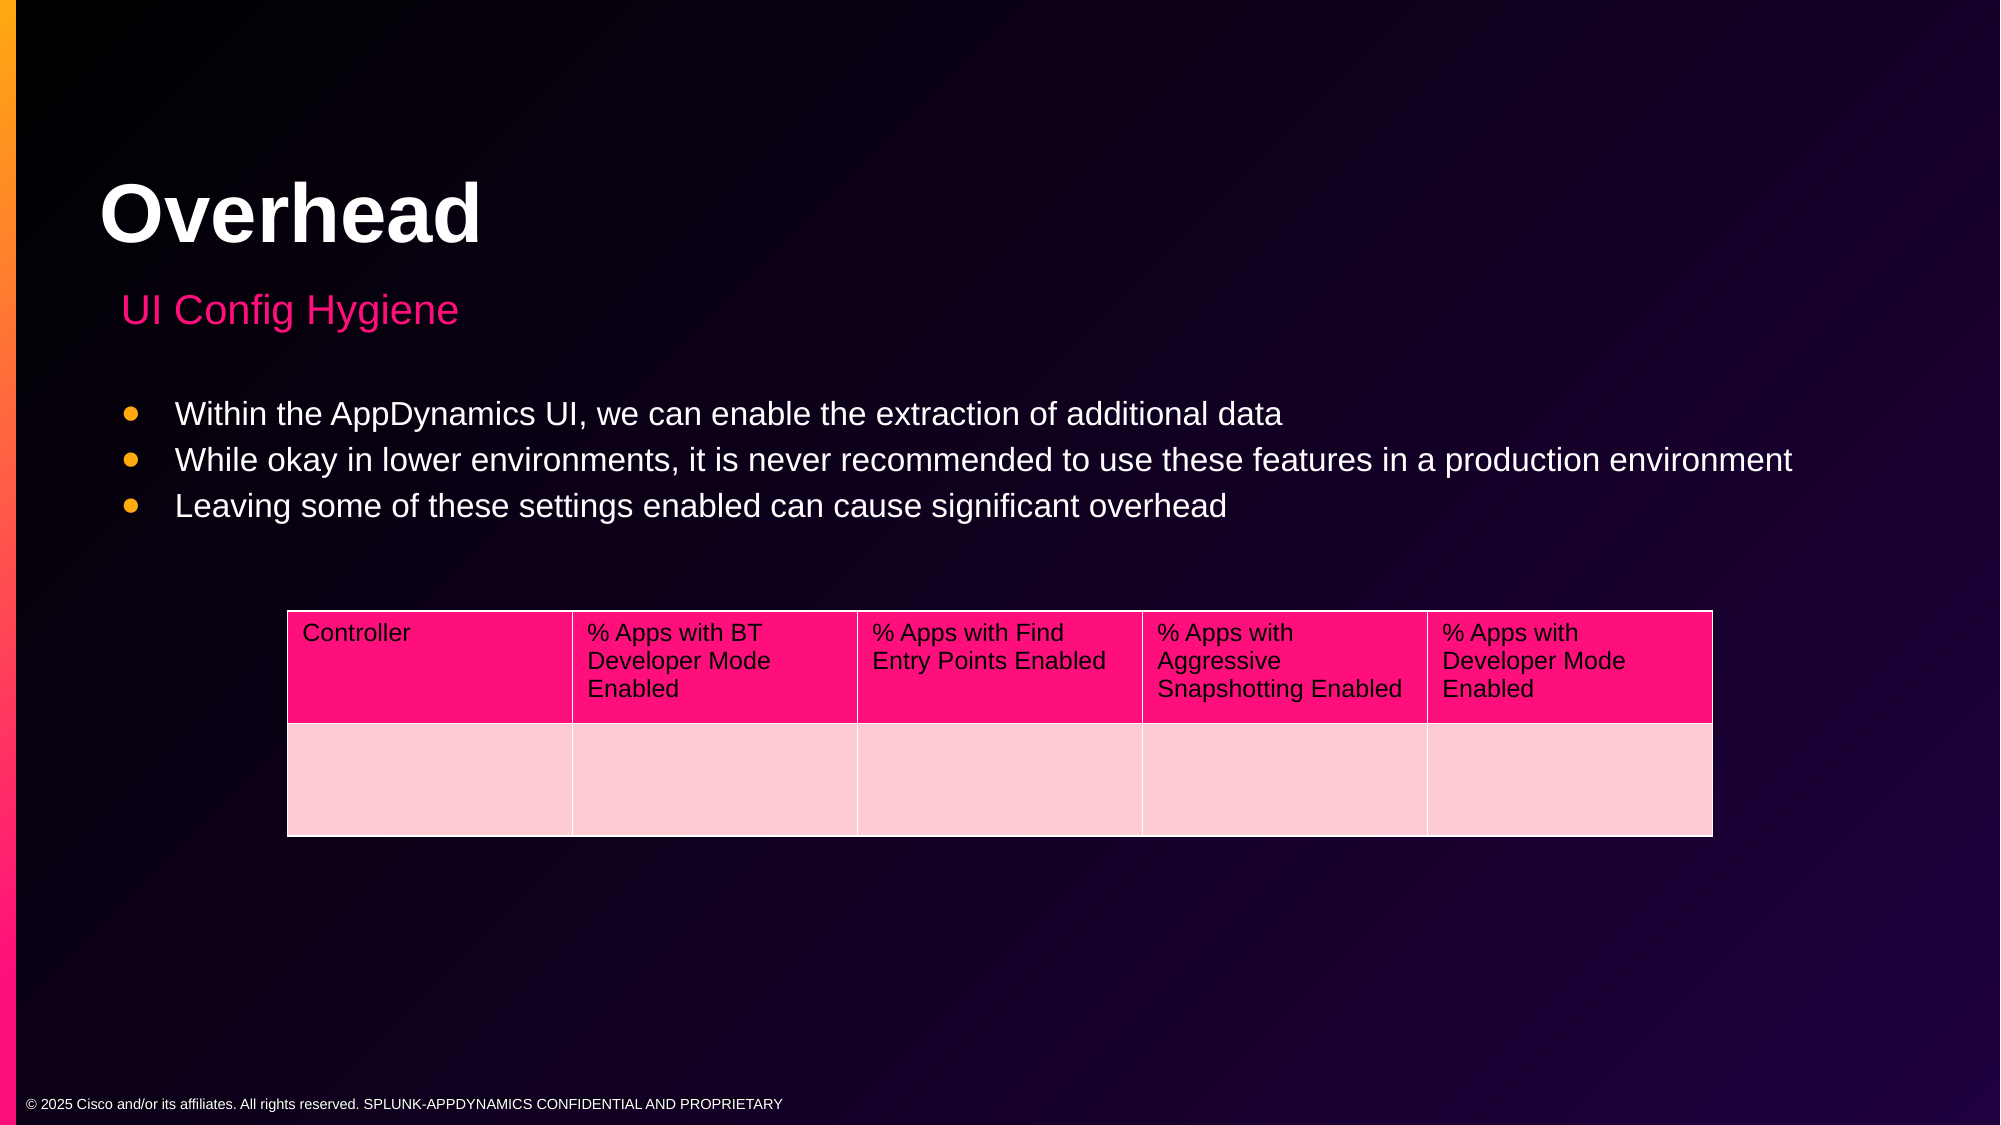

# Overhead
UI Config Hygiene
Within the AppDynamics UI, we can enable the extraction of additional data
While okay in lower environments, it is never recommended to use these features in a production environment
Leaving some of these settings enabled can cause significant overhead

| Controller | % Apps with BT Developer Mode Enabled | % Apps with Find Entry Points Enabled | % Apps with Aggressive Snapshotting Enabled | % Apps with Developer Mode Enabled |
| --- | --- | --- | --- | --- |
|  |  |  |  |  |